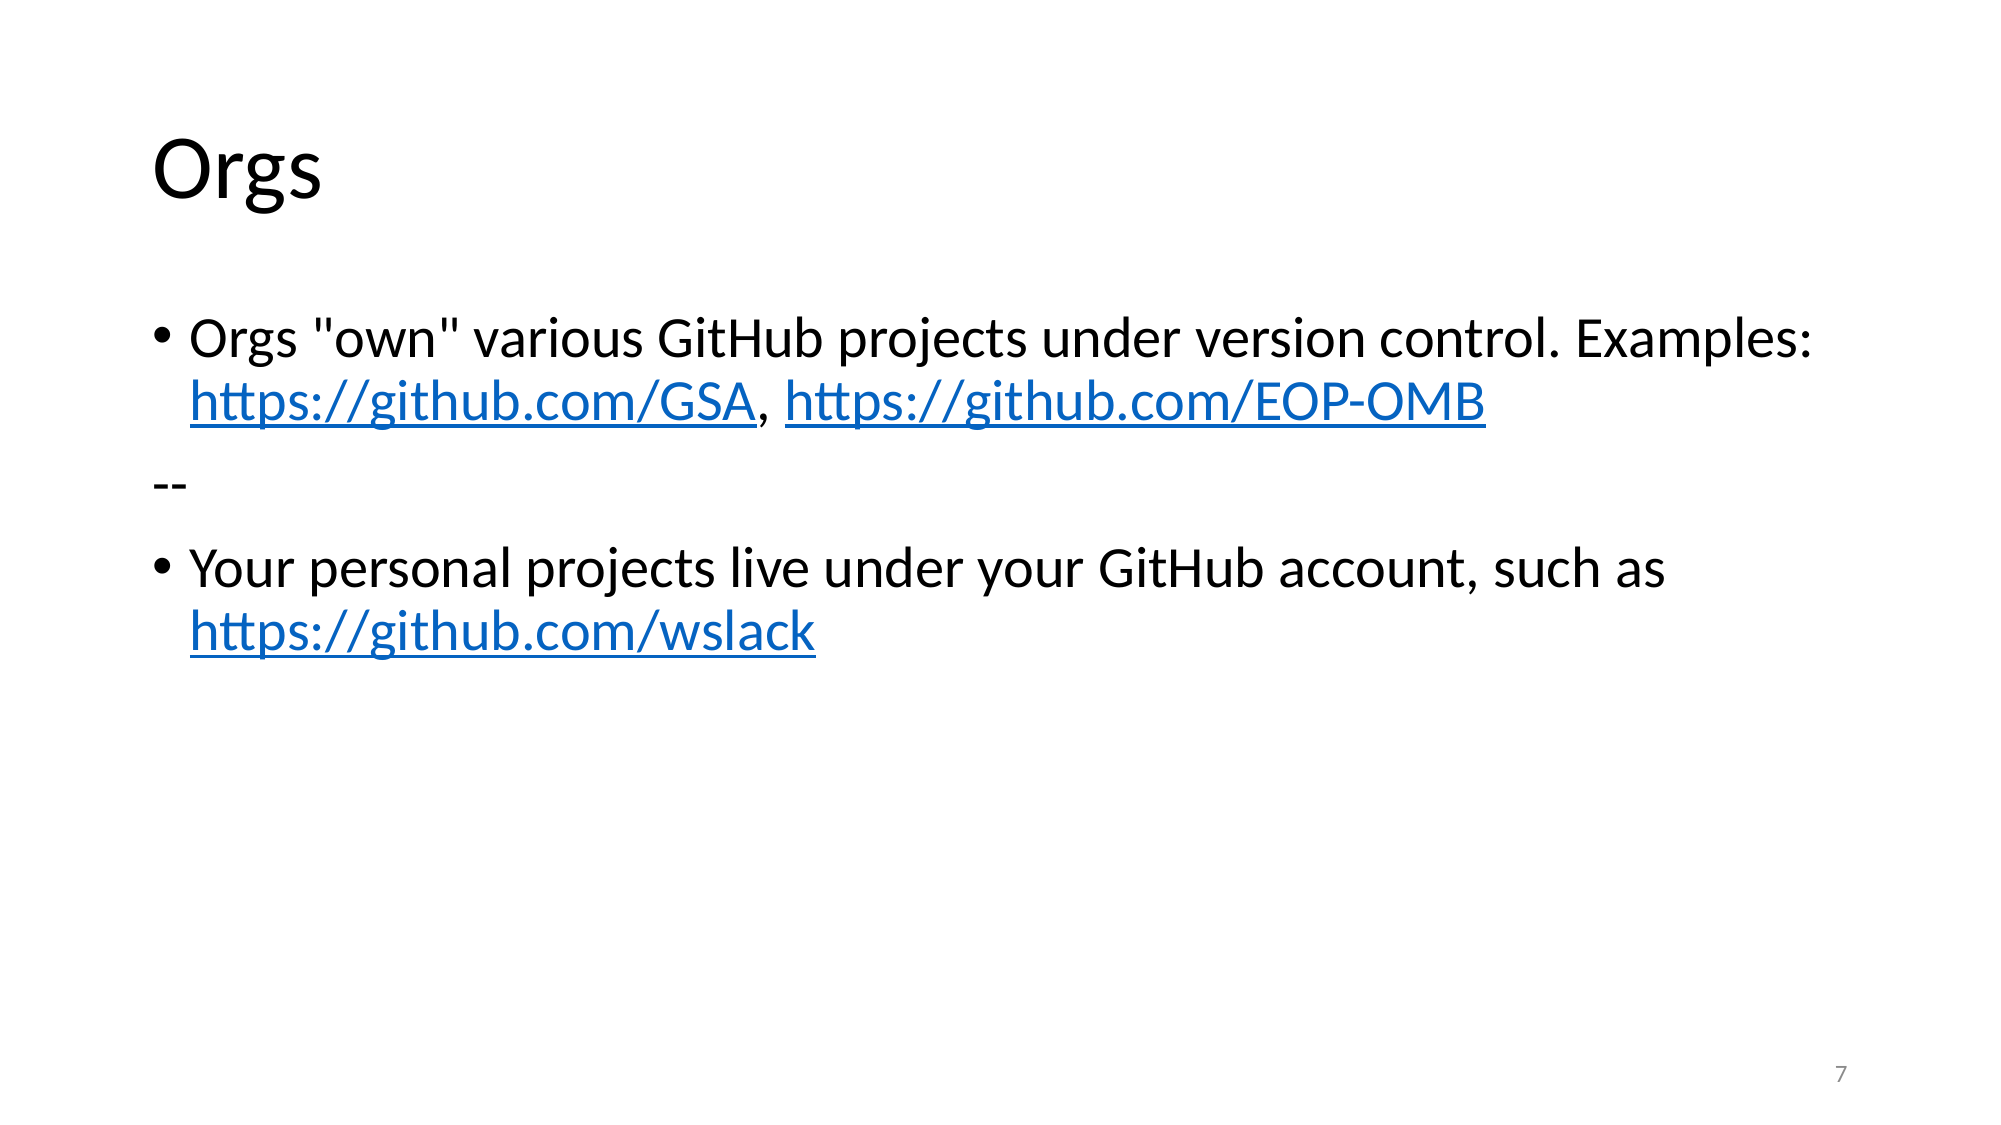

# Orgs
Orgs "own" various GitHub projects under version control. Examples: https://github.com/GSA, https://github.com/EOP-OMB
--
Your personal projects live under your GitHub account, such as https://github.com/wslack
7